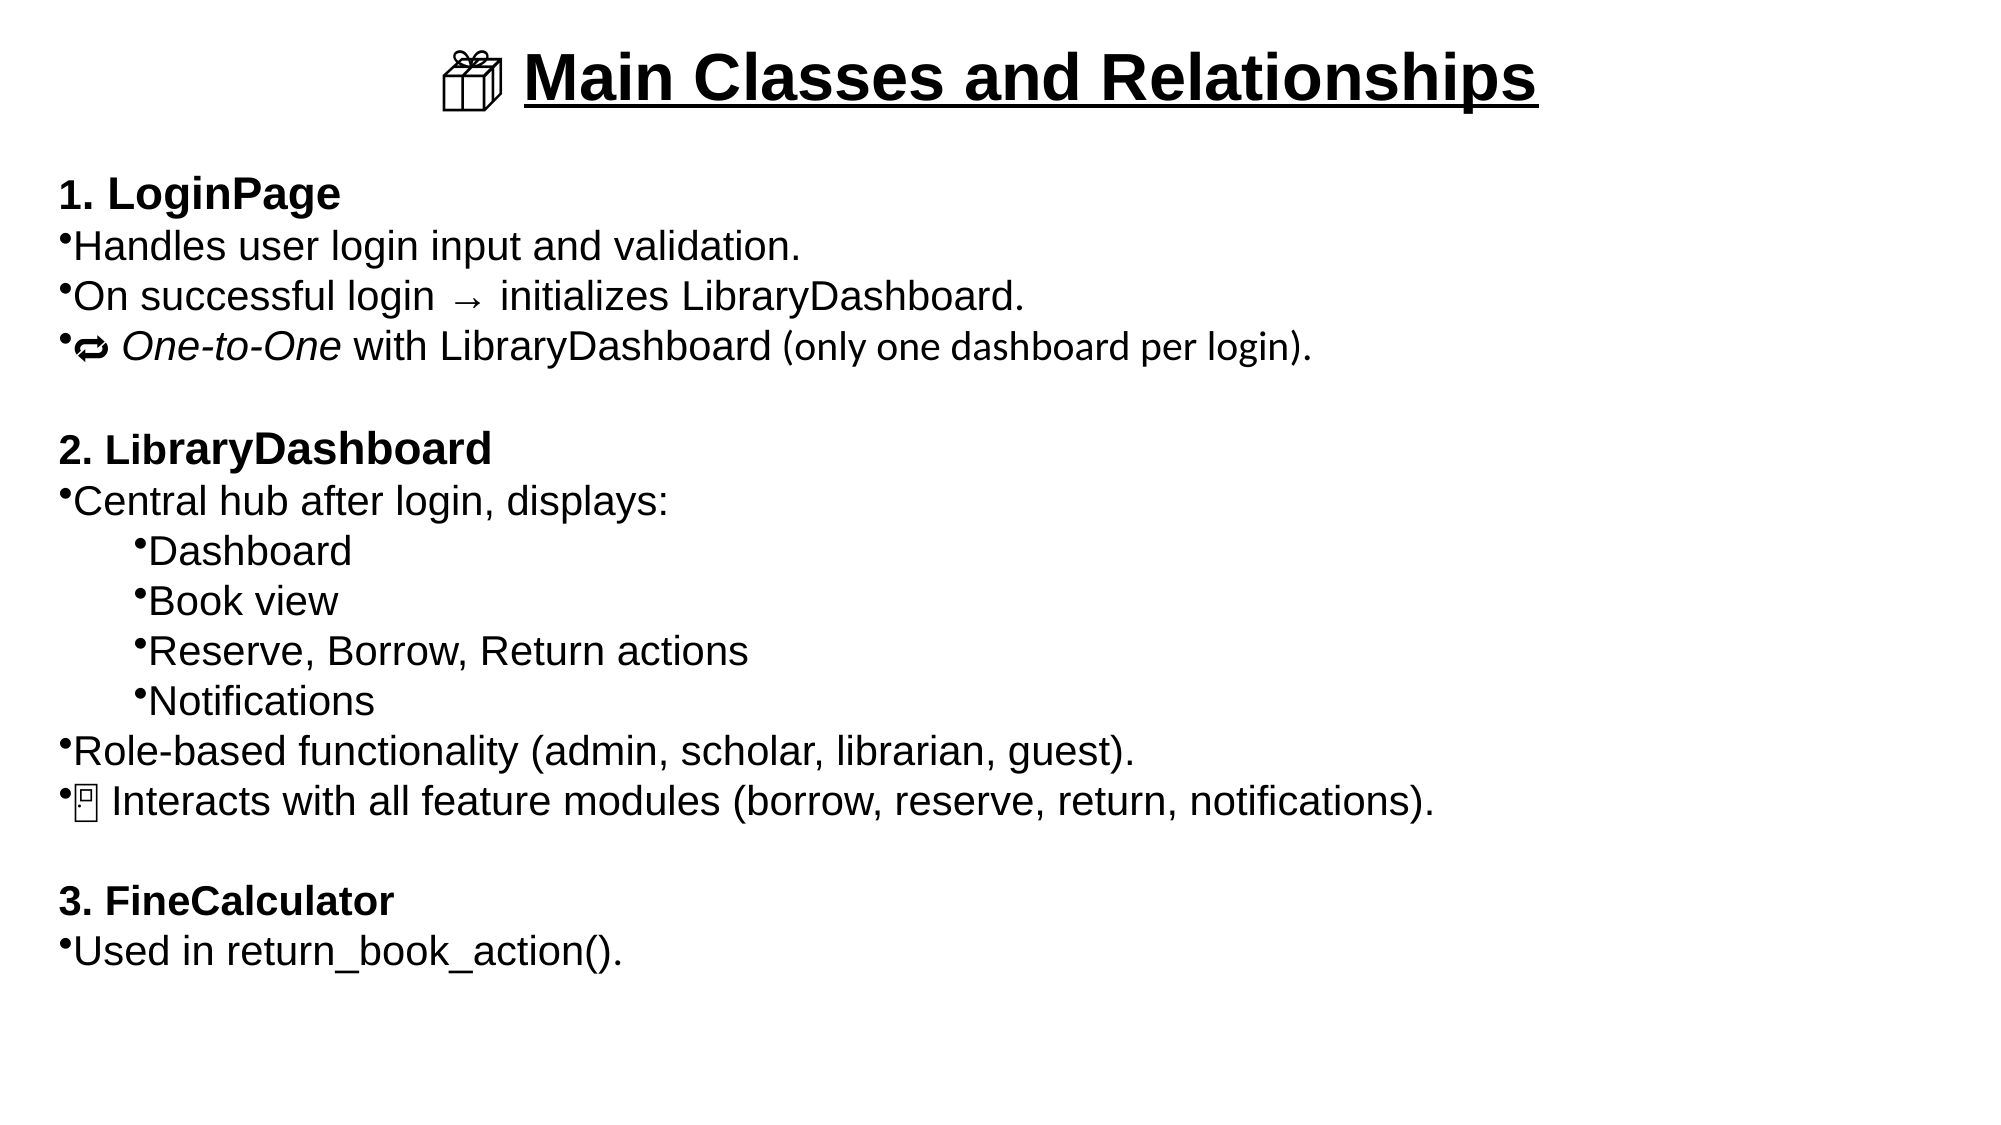

📦 Main Classes and Relationships

1. LoginPage
Handles user login input and validation.
On successful login → initializes LibraryDashboard.
🔁 One-to-One with LibraryDashboard (only one dashboard per login).

2. LibraryDashboard
Central hub after login, displays:
Dashboard
Book view
Reserve, Borrow, Return actions
Notifications
Role-based functionality (admin, scholar, librarian, guest).
🚪 Interacts with all feature modules (borrow, reserve, return, notifications).

3. FineCalculator
Used in return_book_action().